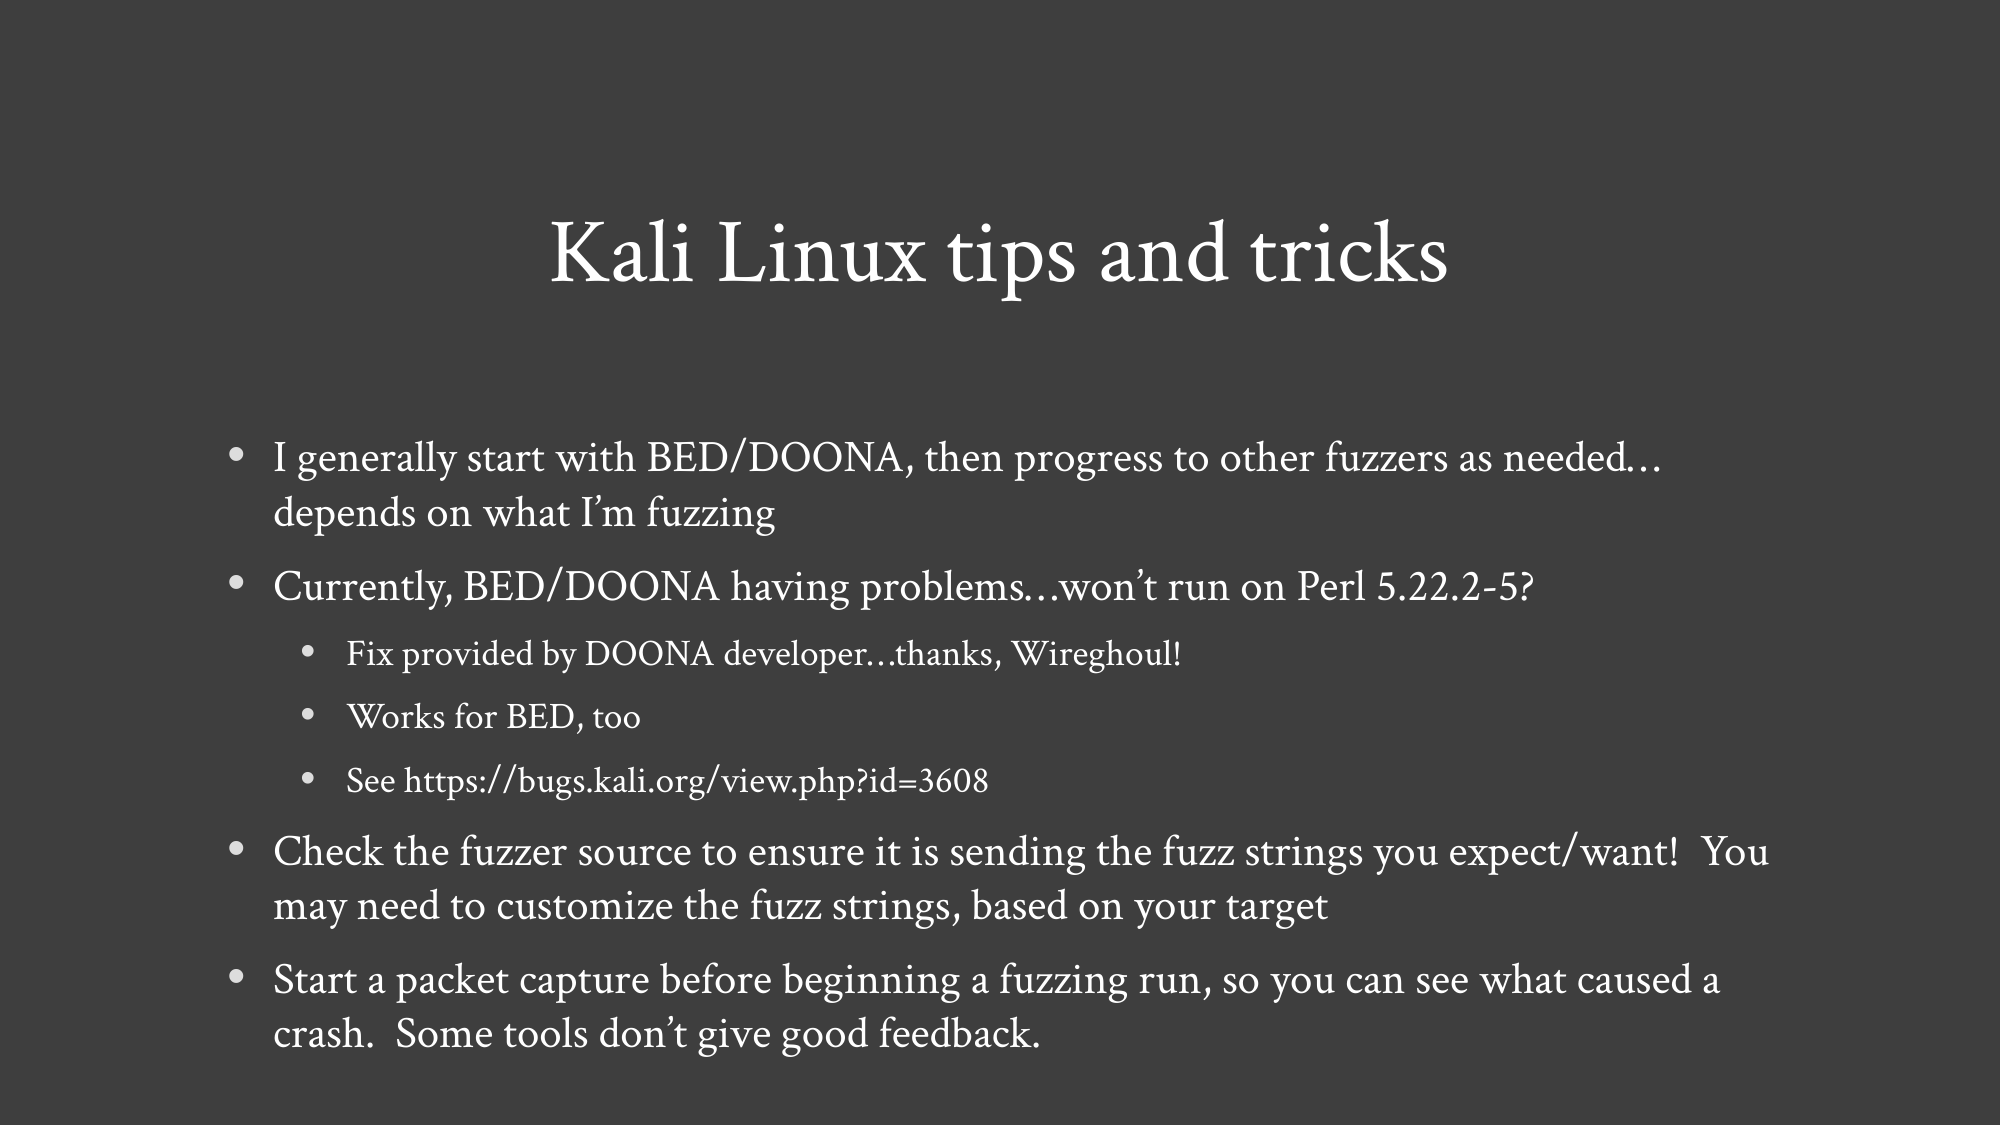

# Kali Linux tips and tricks
I generally start with BED/DOONA, then progress to other fuzzers as needed…depends on what I’m fuzzing
Currently, BED/DOONA having problems…won’t run on Perl 5.22.2-5?
Fix provided by DOONA developer…thanks, Wireghoul!
Works for BED, too
See https://bugs.kali.org/view.php?id=3608
Check the fuzzer source to ensure it is sending the fuzz strings you expect/want!  You may need to customize the fuzz strings, based on your target
Start a packet capture before beginning a fuzzing run, so you can see what caused a crash.  Some tools don’t give good feedback.